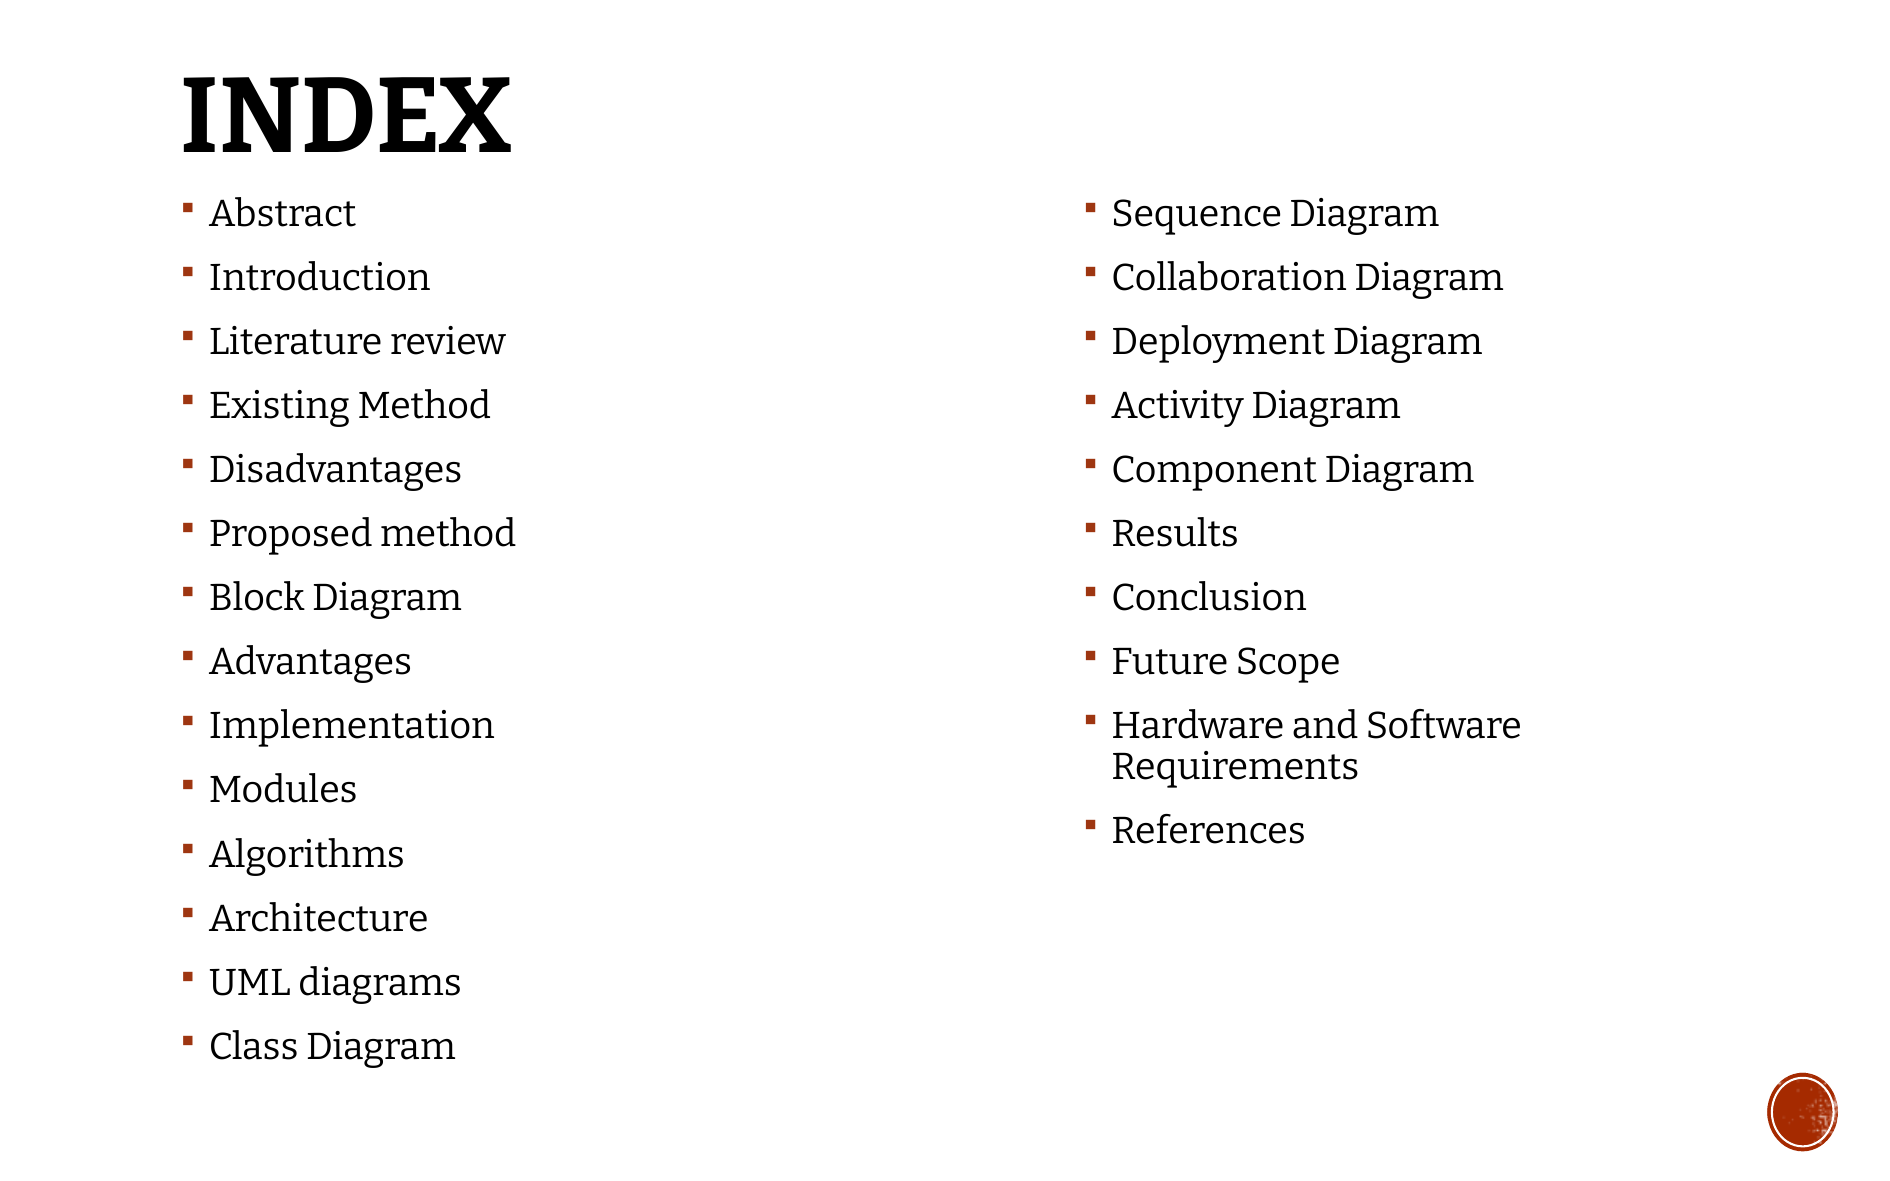

Index
Abstract
Introduction
Literature review
Existing Method
Disadvantages
Proposed method
Block Diagram
Advantages
Implementation
Modules
Algorithms
Architecture
UML diagrams
Class Diagram

Sequence Diagram
Collaboration Diagram
Deployment Diagram
Activity Diagram
Component Diagram
Results
Conclusion
Future Scope
Hardware and Software Requirements
References